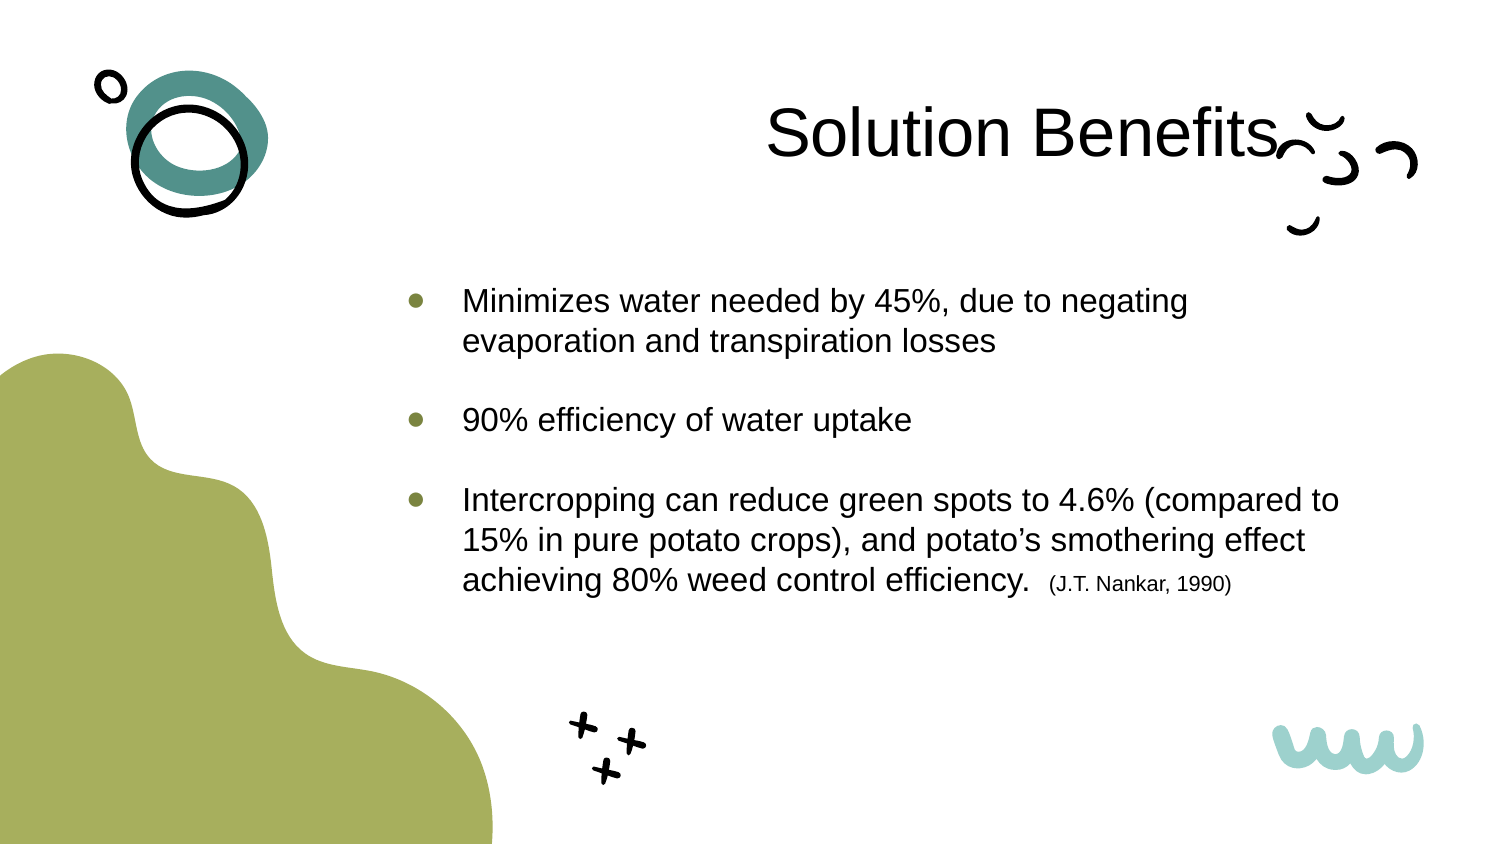

# Solution Benefits
Minimizes water needed by 45%, due to negating evaporation and transpiration losses

90% efficiency of water uptake

Intercropping can reduce green spots to 4.6% (compared to 15% in pure potato crops), and potato’s smothering effect achieving 80% weed control efficiency.  (J.T. Nankar, 1990)